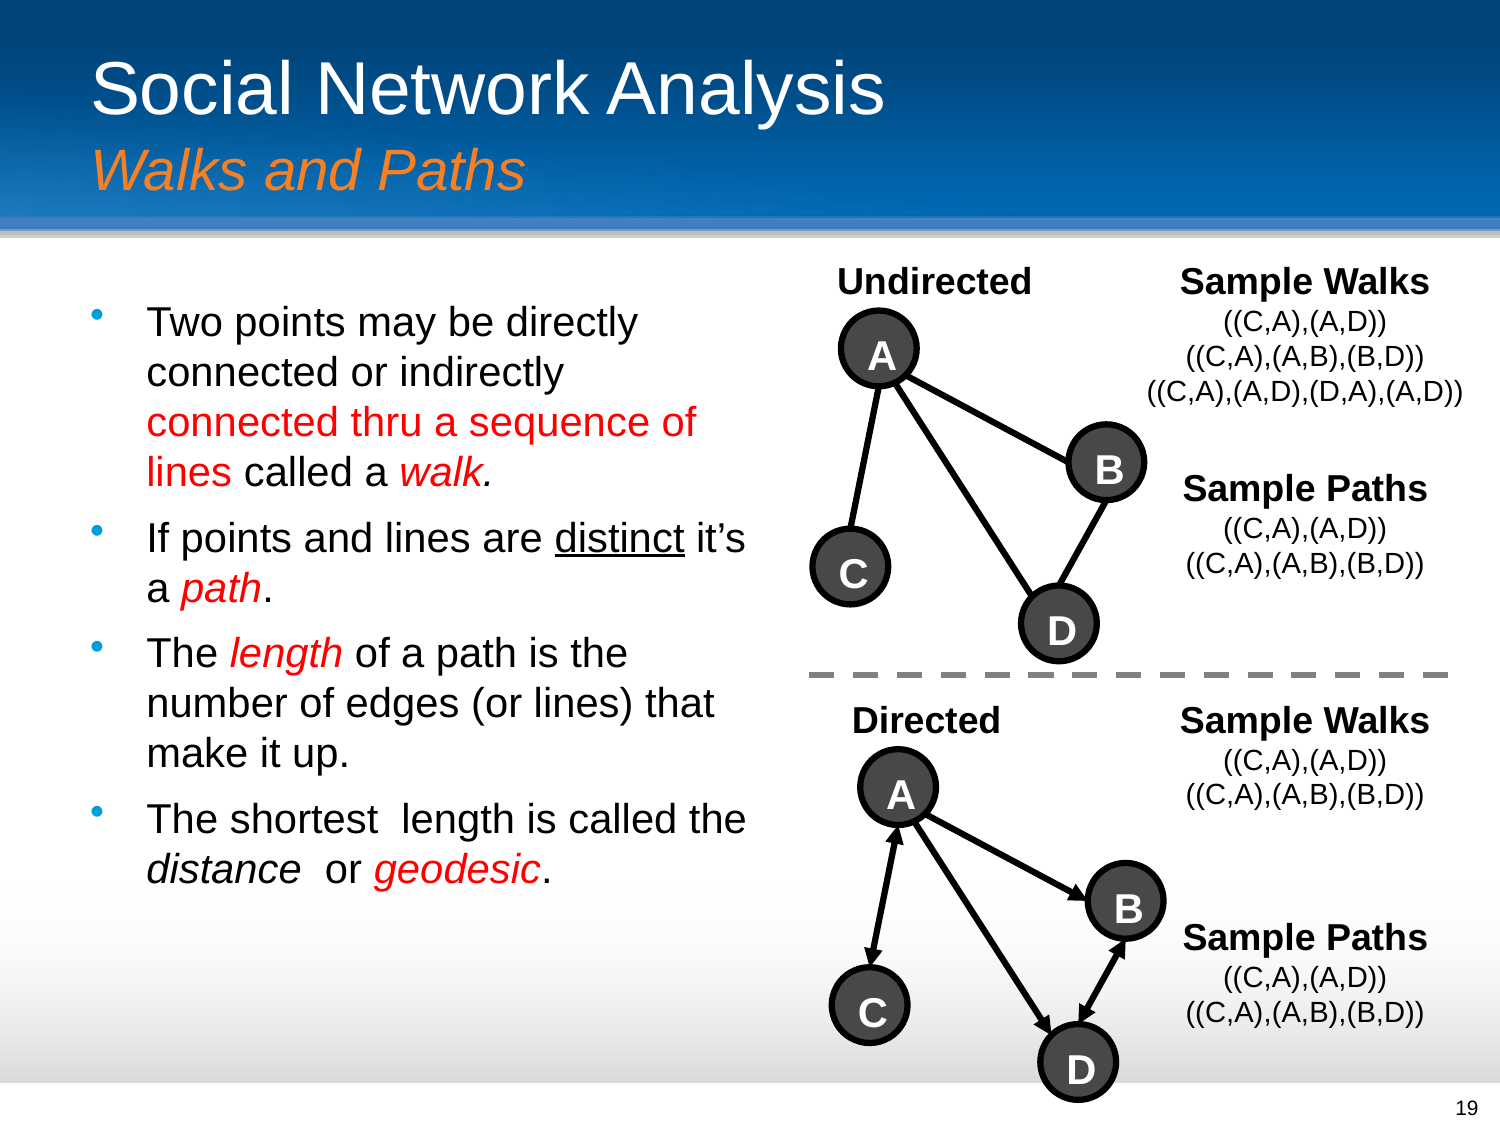

# Social Network Analysis
Walks and Paths
Undirected
Sample Walks
((C,A),(A,D))
((C,A),(A,B),(B,D))
((C,A),(A,D),(D,A),(A,D))
Two points may be directly connected or indirectly connected thru a sequence of lines called a walk.
If points and lines are distinct it’s a path.
The length of a path is the number of edges (or lines) that make it up.
The shortest  length is called the distance  or geodesic.
A
B
C
D
Sample Paths
((C,A),(A,D))
((C,A),(A,B),(B,D))
Directed
Sample Walks
((C,A),(A,D))
((C,A),(A,B),(B,D))
A
B
C
D

Sample Paths
((C,A),(A,D))
((C,A),(A,B),(B,D))
19